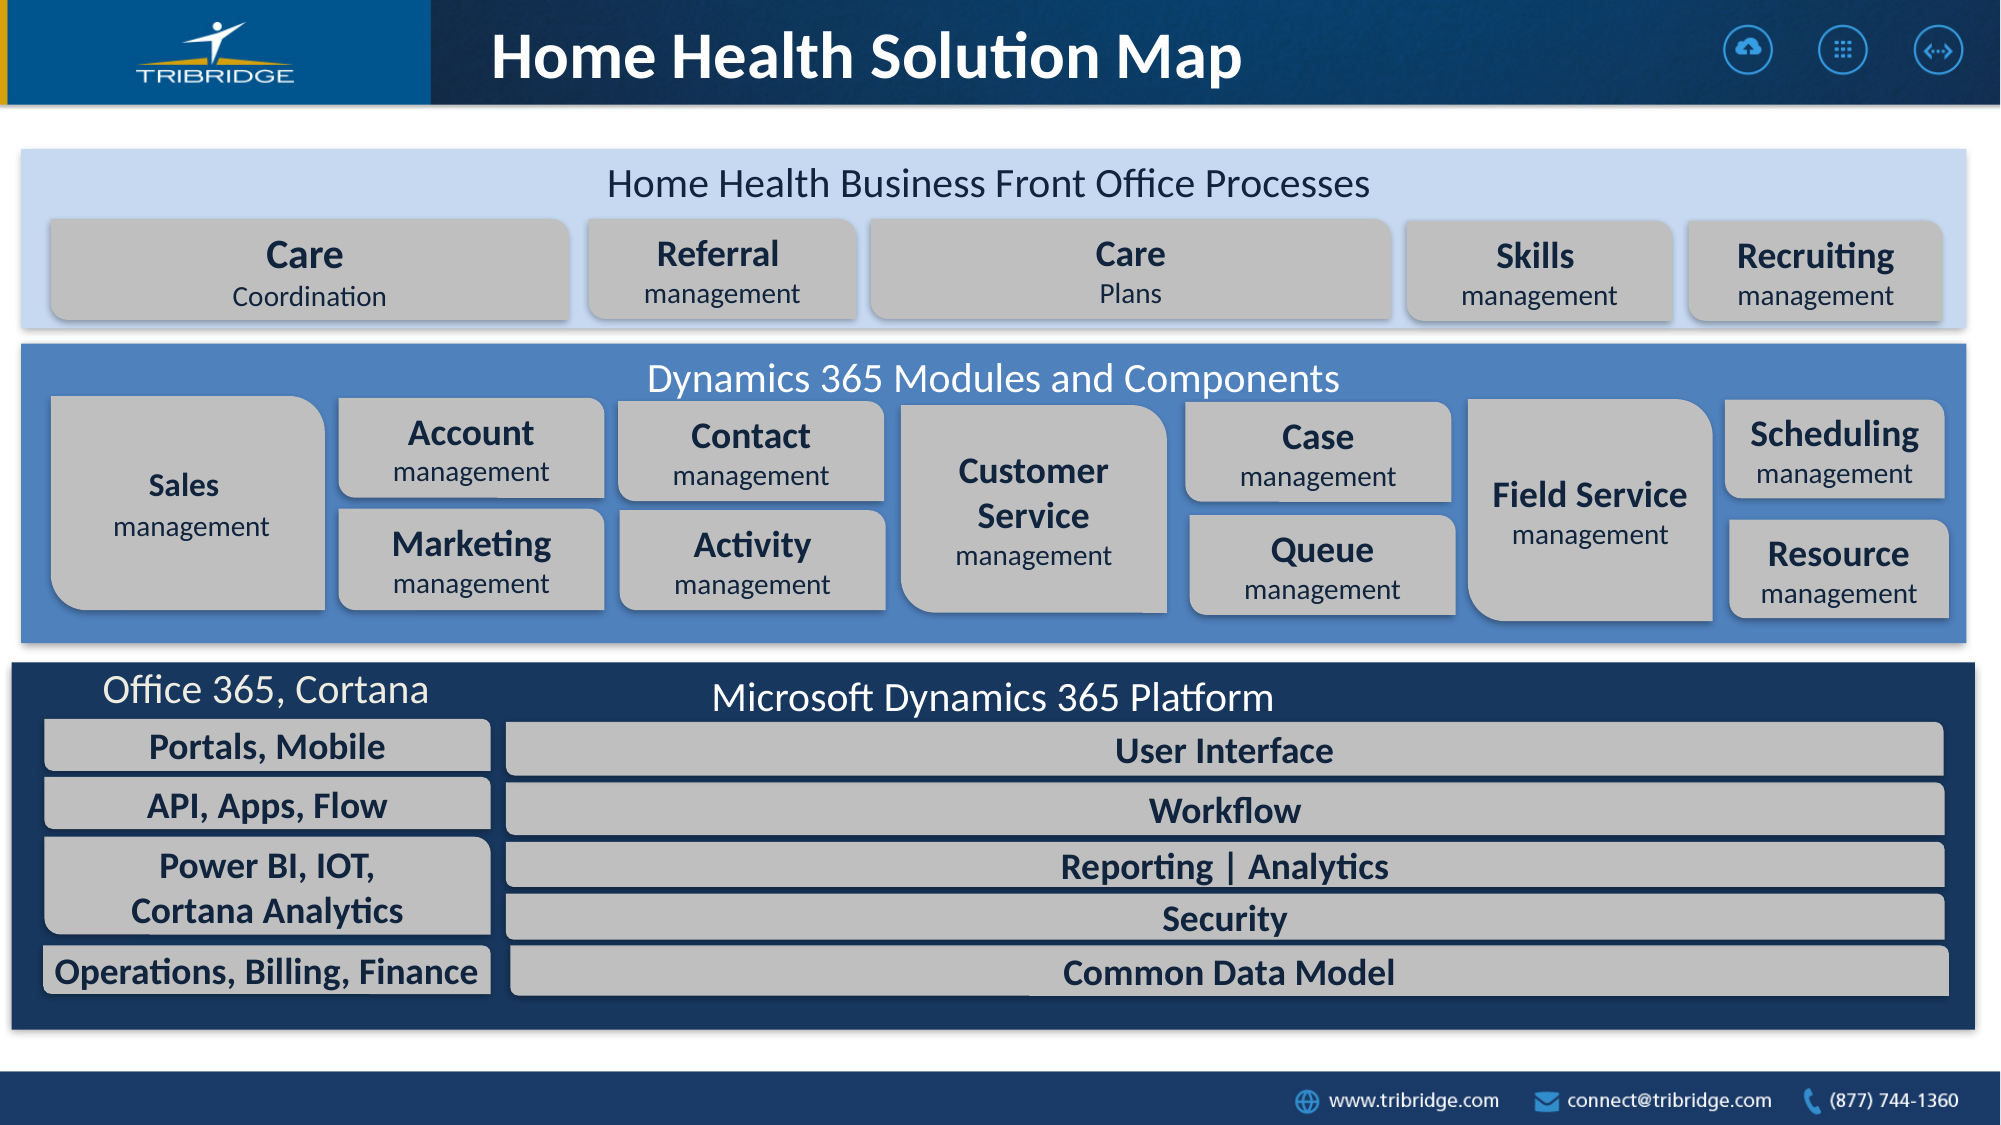

# Home Health Solution Map
Home Health Business Front Office Processes
Care
Coordination
Referral
management
Care
Plans
Skills
management
Recruiting
management
Dynamics 365 Modules and Components
Sales
 management
Account
management
Field Service
management
Scheduling
management
Contact
management
Case
management
Customer Service
management
Marketing
management
Activity
management
Queue
management
Resource
management
Office 365, Cortana
Microsoft Dynamics 365 Platform
Portals, Mobile
User Interface
API, Apps, Flow
Workflow
Power BI, IOT,
Cortana Analytics
Reporting | Analytics
Security
Operations, Billing, Finance
Common Data Model